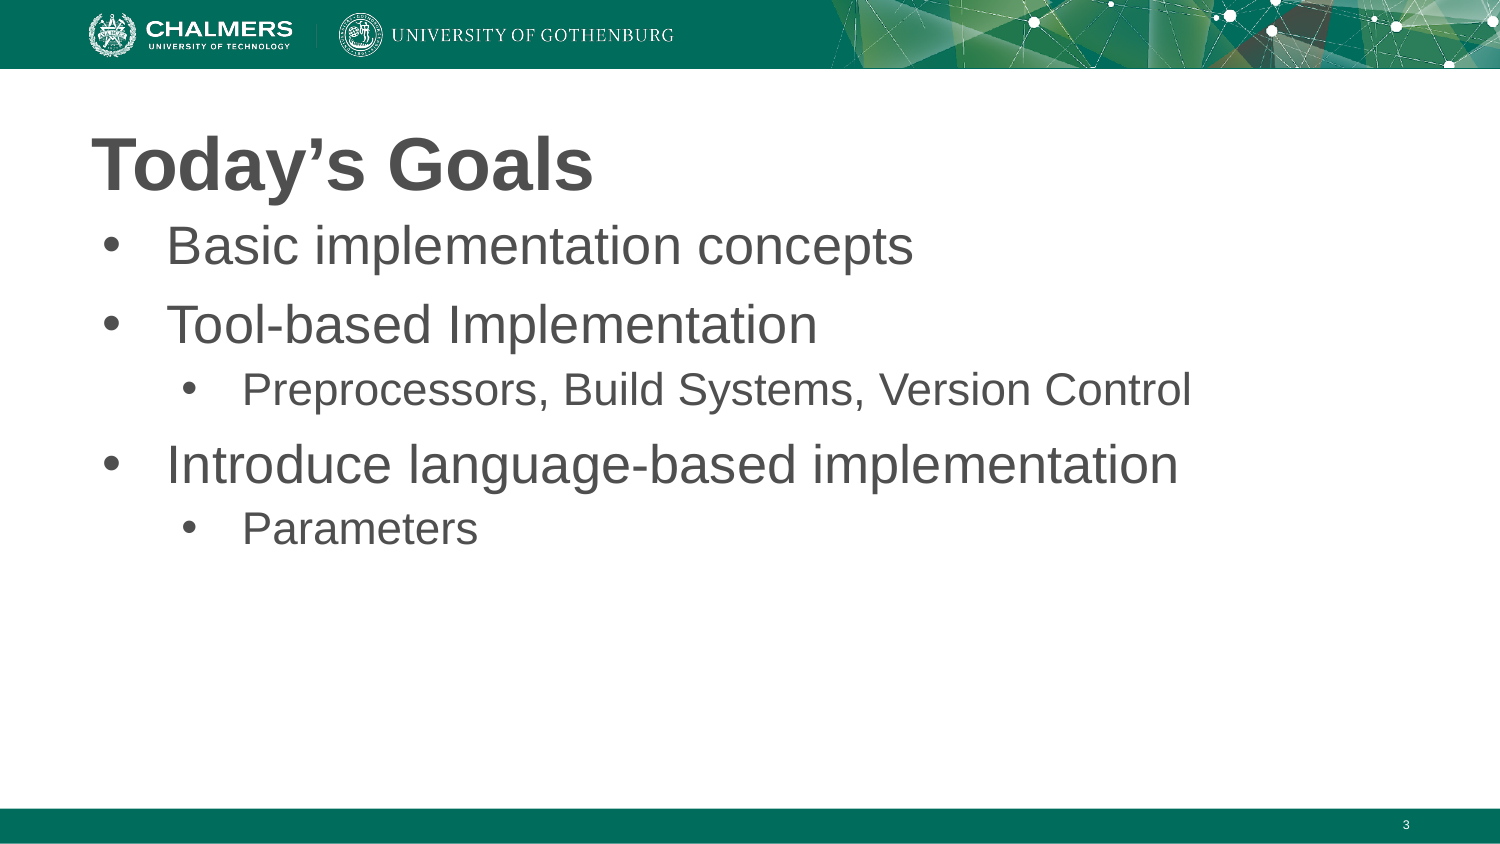

# Today’s Goals
Basic implementation concepts
Tool-based Implementation
Preprocessors, Build Systems, Version Control
Introduce language-based implementation
Parameters
3